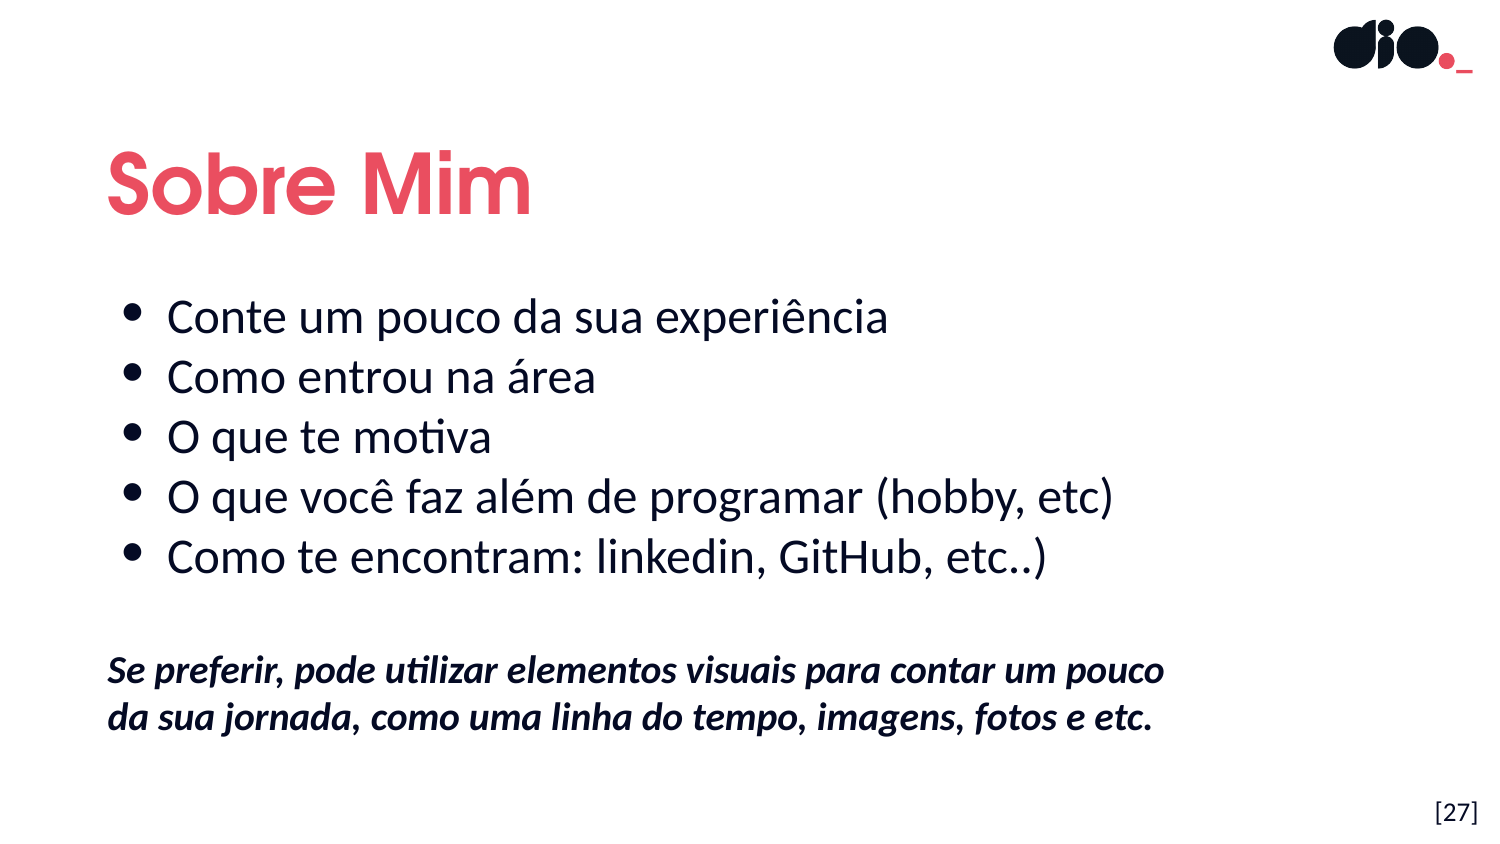

Sobre Mim
Conte um pouco da sua experiência
Como entrou na área
O que te motiva
O que você faz além de programar (hobby, etc)
Como te encontram: linkedin, GitHub, etc..)

Se preferir, pode utilizar elementos visuais para contar um pouco
da sua jornada, como uma linha do tempo, imagens, fotos e etc.
[27]